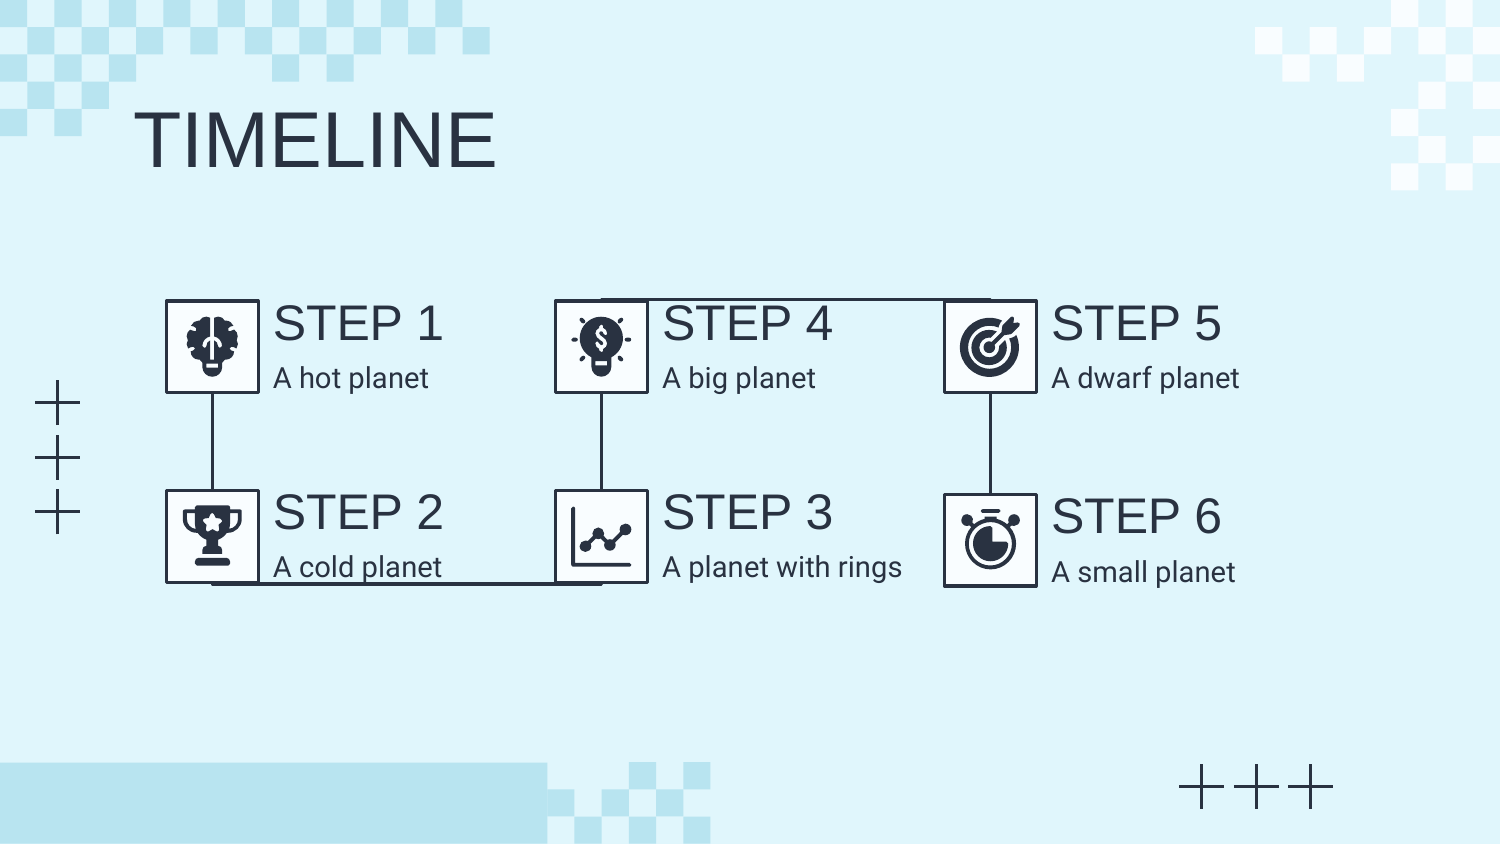

# TIMELINE
STEP 1
STEP 4
STEP 5

A hot planet
A big planet
A dwarf planet
STEP 2
STEP 3
STEP 6

A cold planet
A planet with rings
A small planet